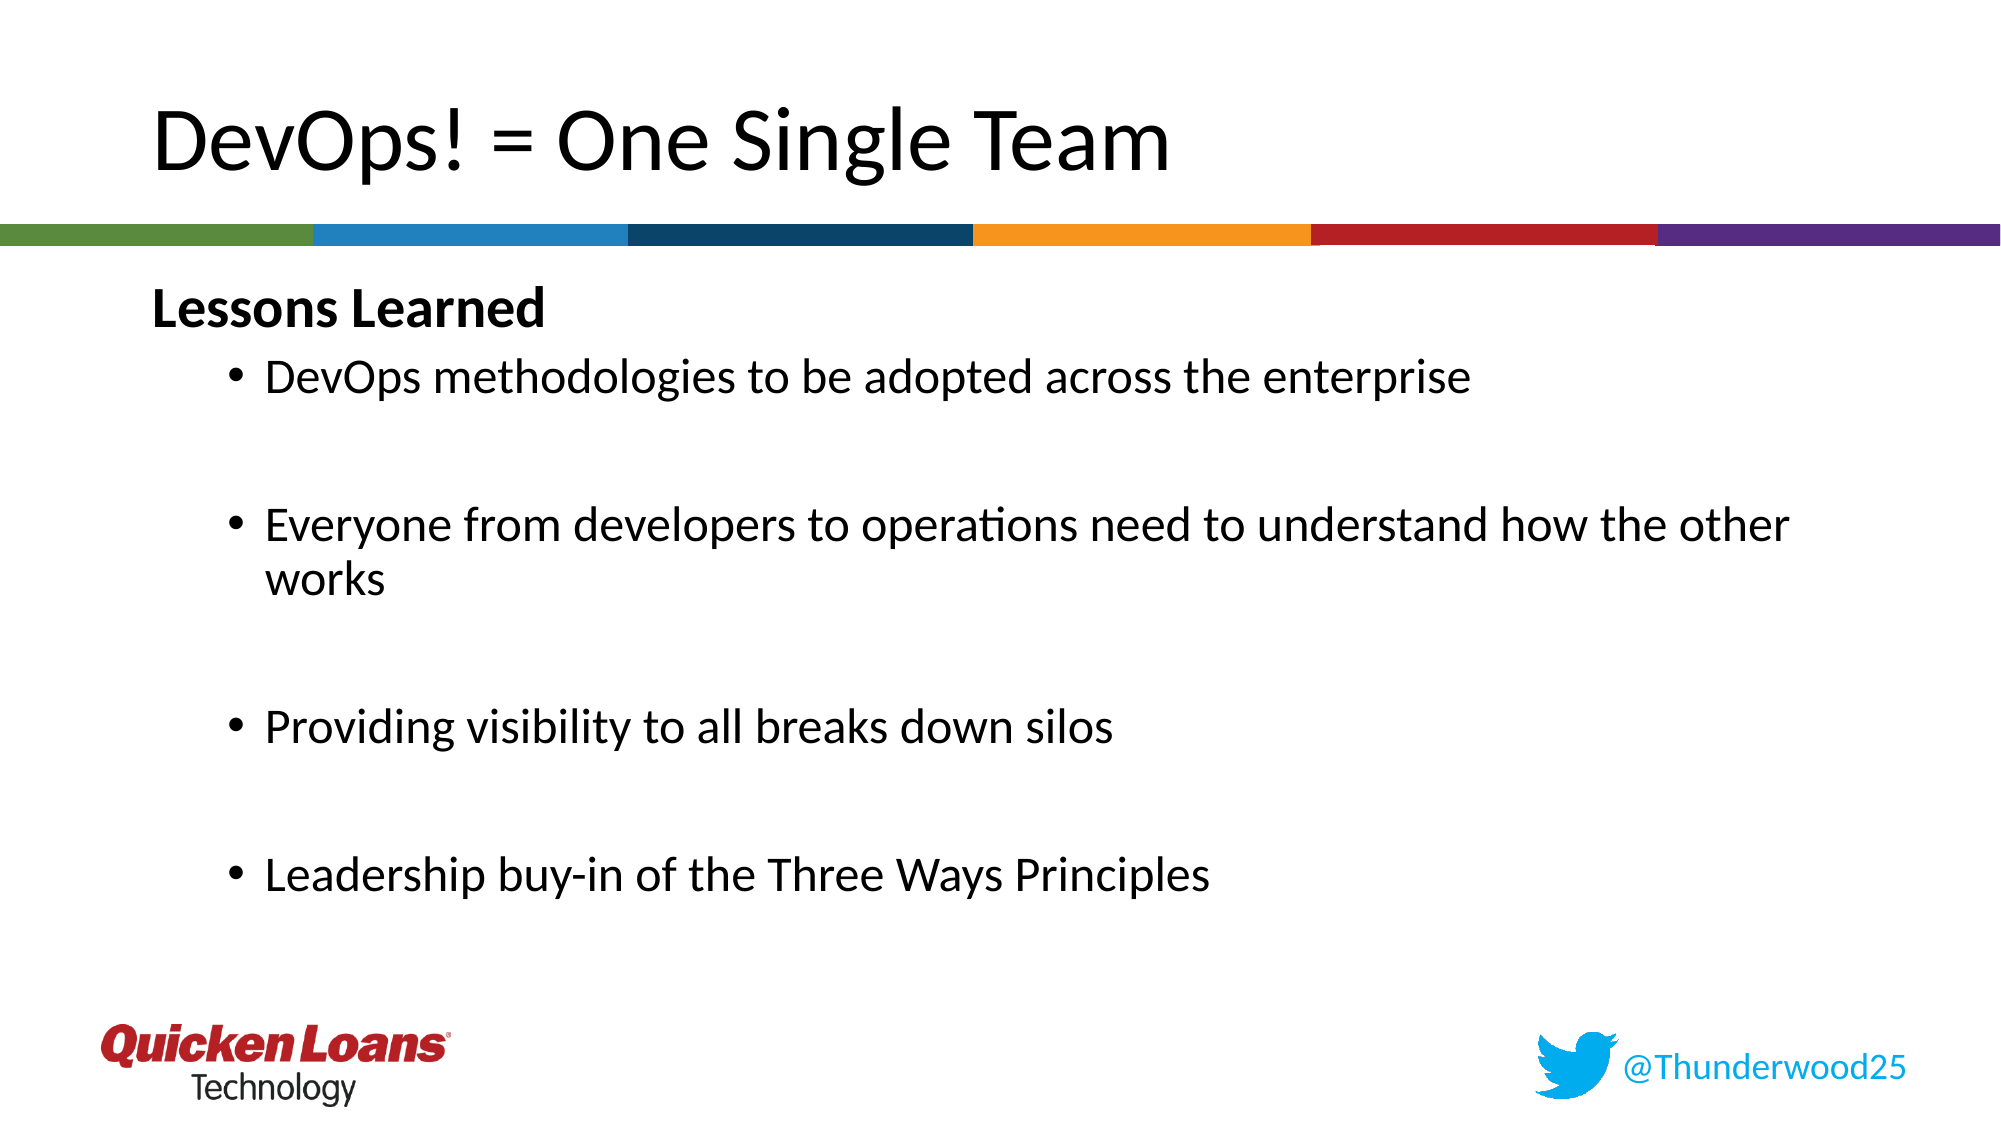

# DevOps! = One Single Team
Lessons Learned
DevOps methodologies to be adopted across the enterprise

Everyone from developers to operations need to understand how the other works

Providing visibility to all breaks down silos

Leadership buy-in of the Three Ways Principles